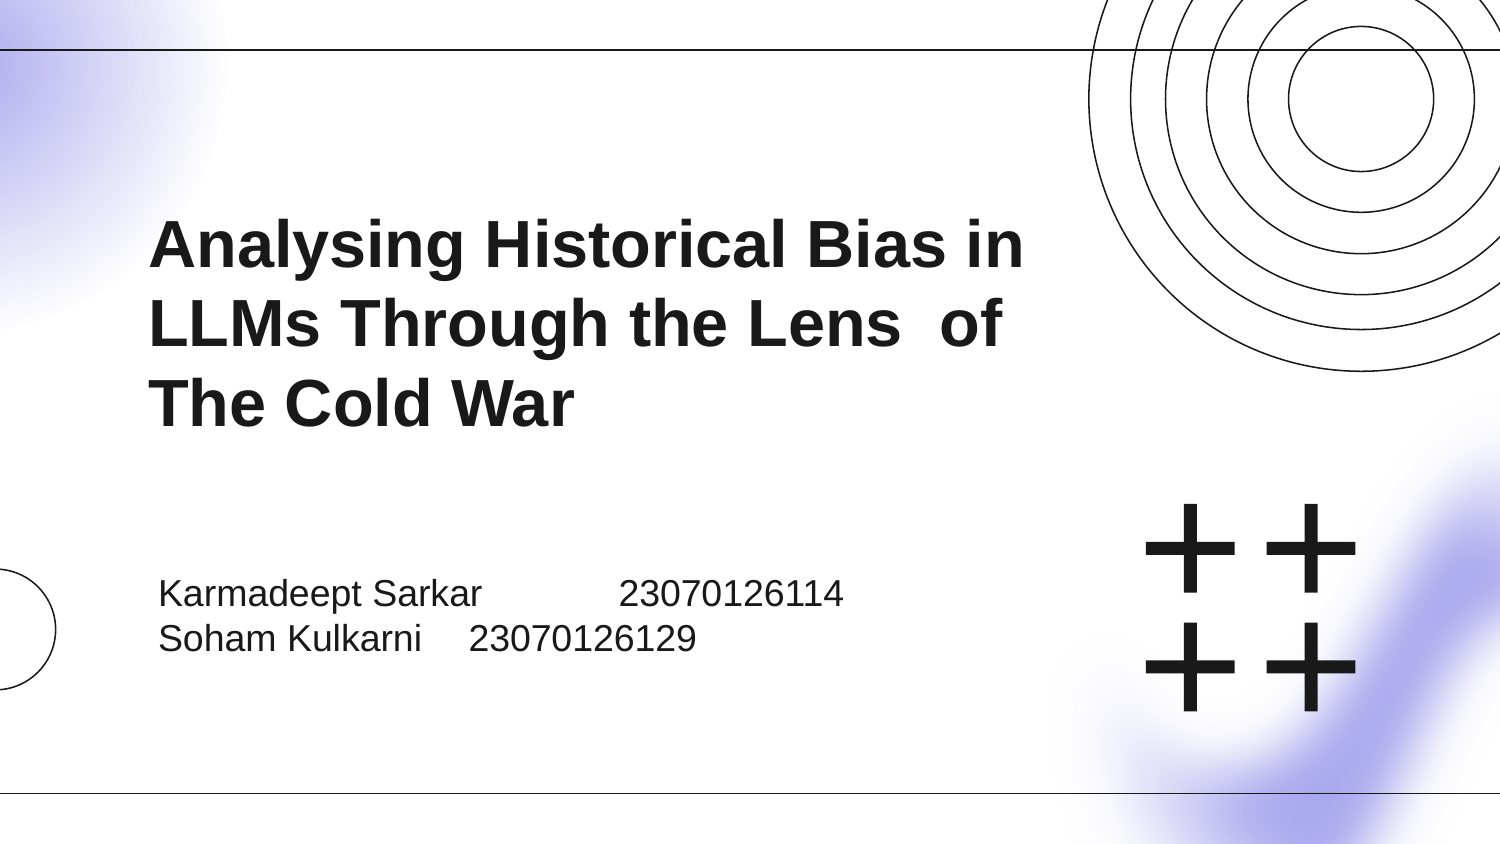

# Analysing Historical Bias in LLMs Through the Lens  of The Cold War

Karmadeept Sarkar	 23070126114
Soham Kulkarni	 23070126129